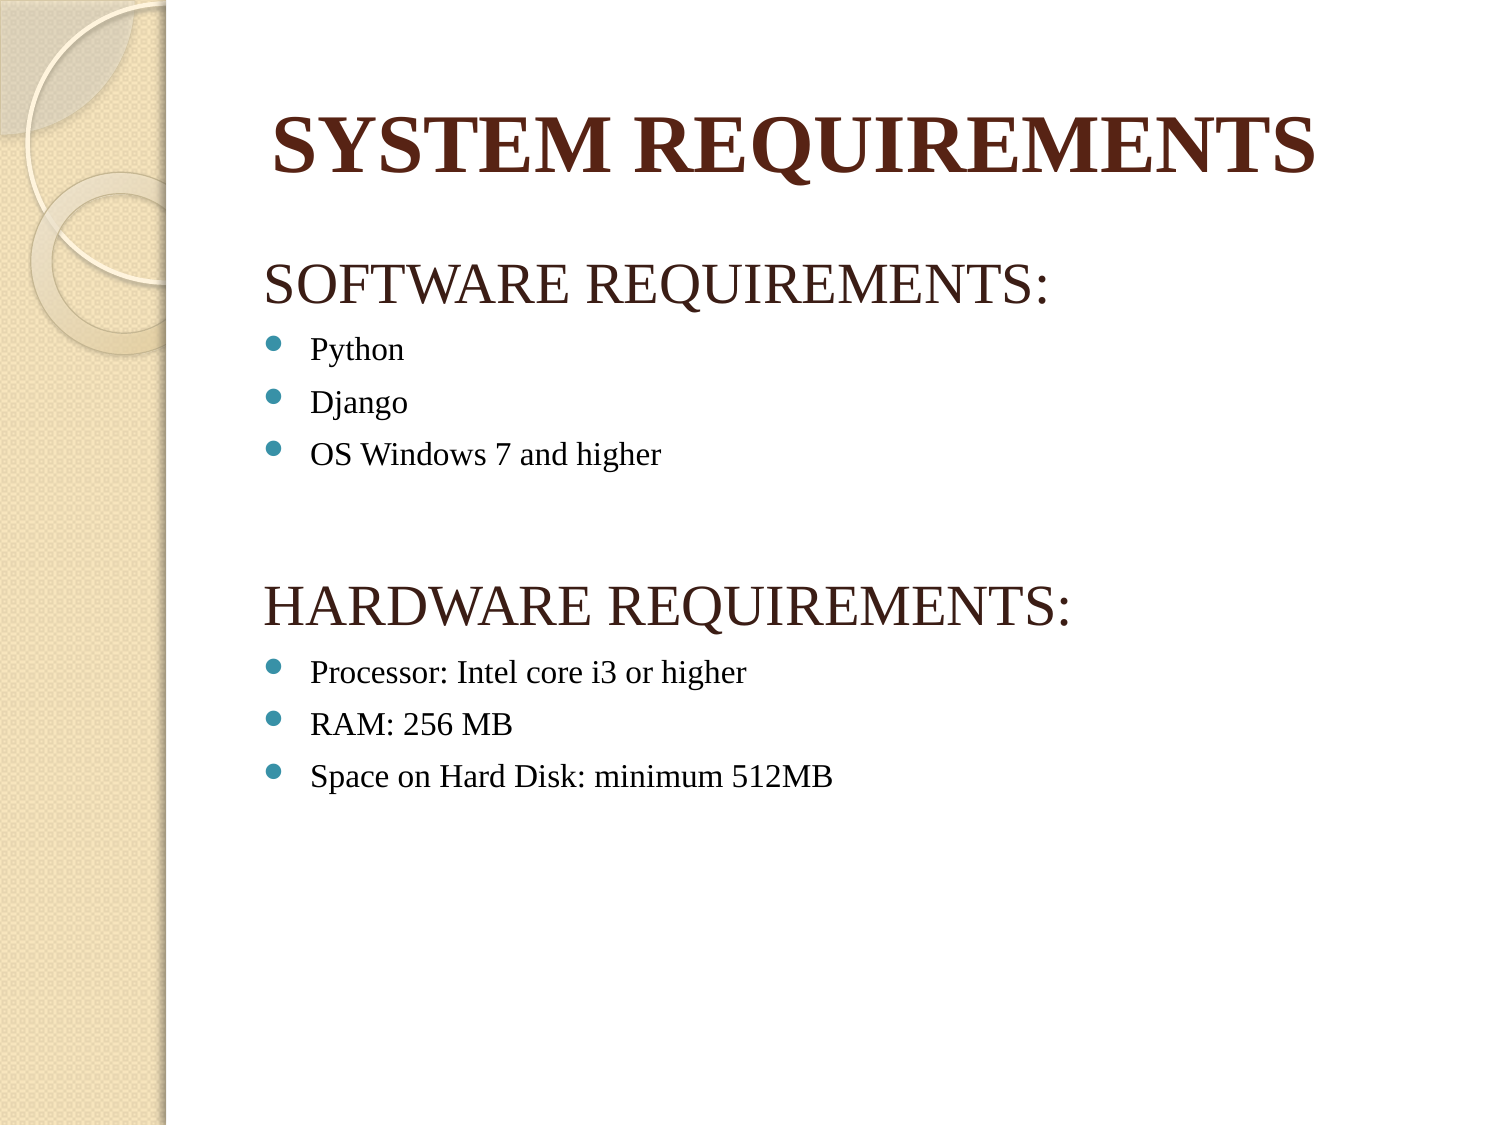

# SYSTEM REQUIREMENTS
SOFTWARE REQUIREMENTS:
Python
Django
OS Windows 7 and higher

HARDWARE REQUIREMENTS:
Processor: Intel core i3 or higher
RAM: 256 MB
Space on Hard Disk: minimum 512MB